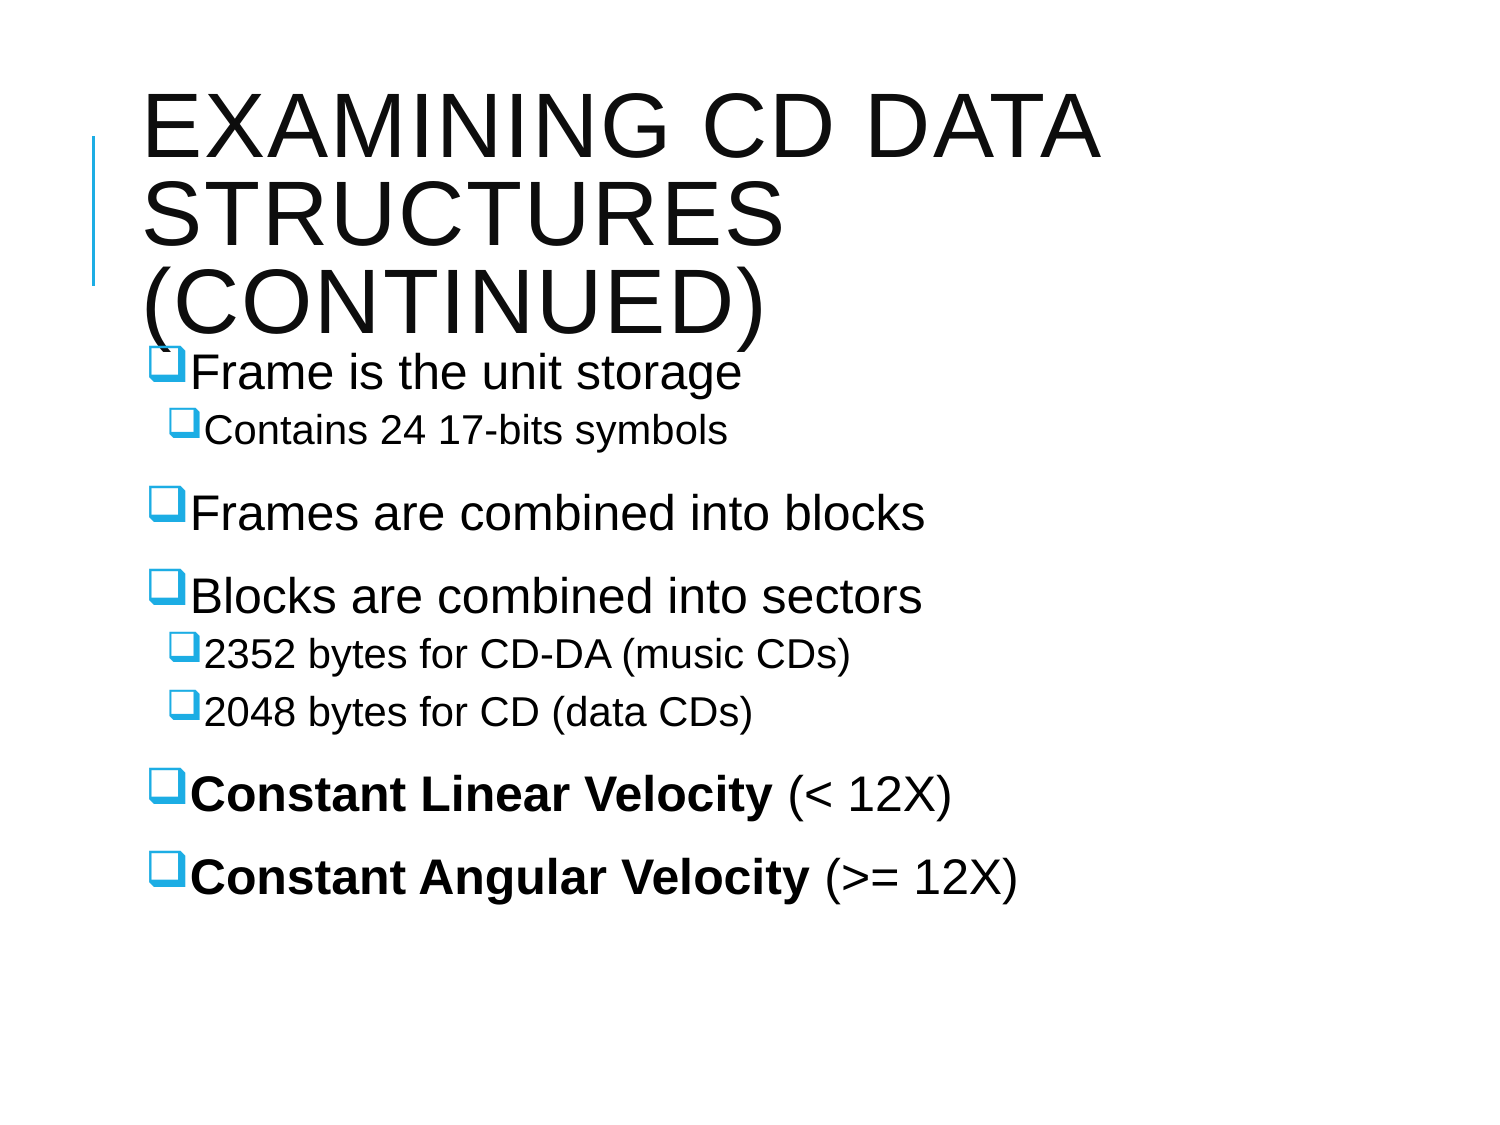

# Examining CD Data Structures (continued)
Frame is the unit storage
Contains 24 17-bits symbols
Frames are combined into blocks
Blocks are combined into sectors
2352 bytes for CD-DA (music CDs)
2048 bytes for CD (data CDs)
Constant Linear Velocity (< 12X)
Constant Angular Velocity (>= 12X)